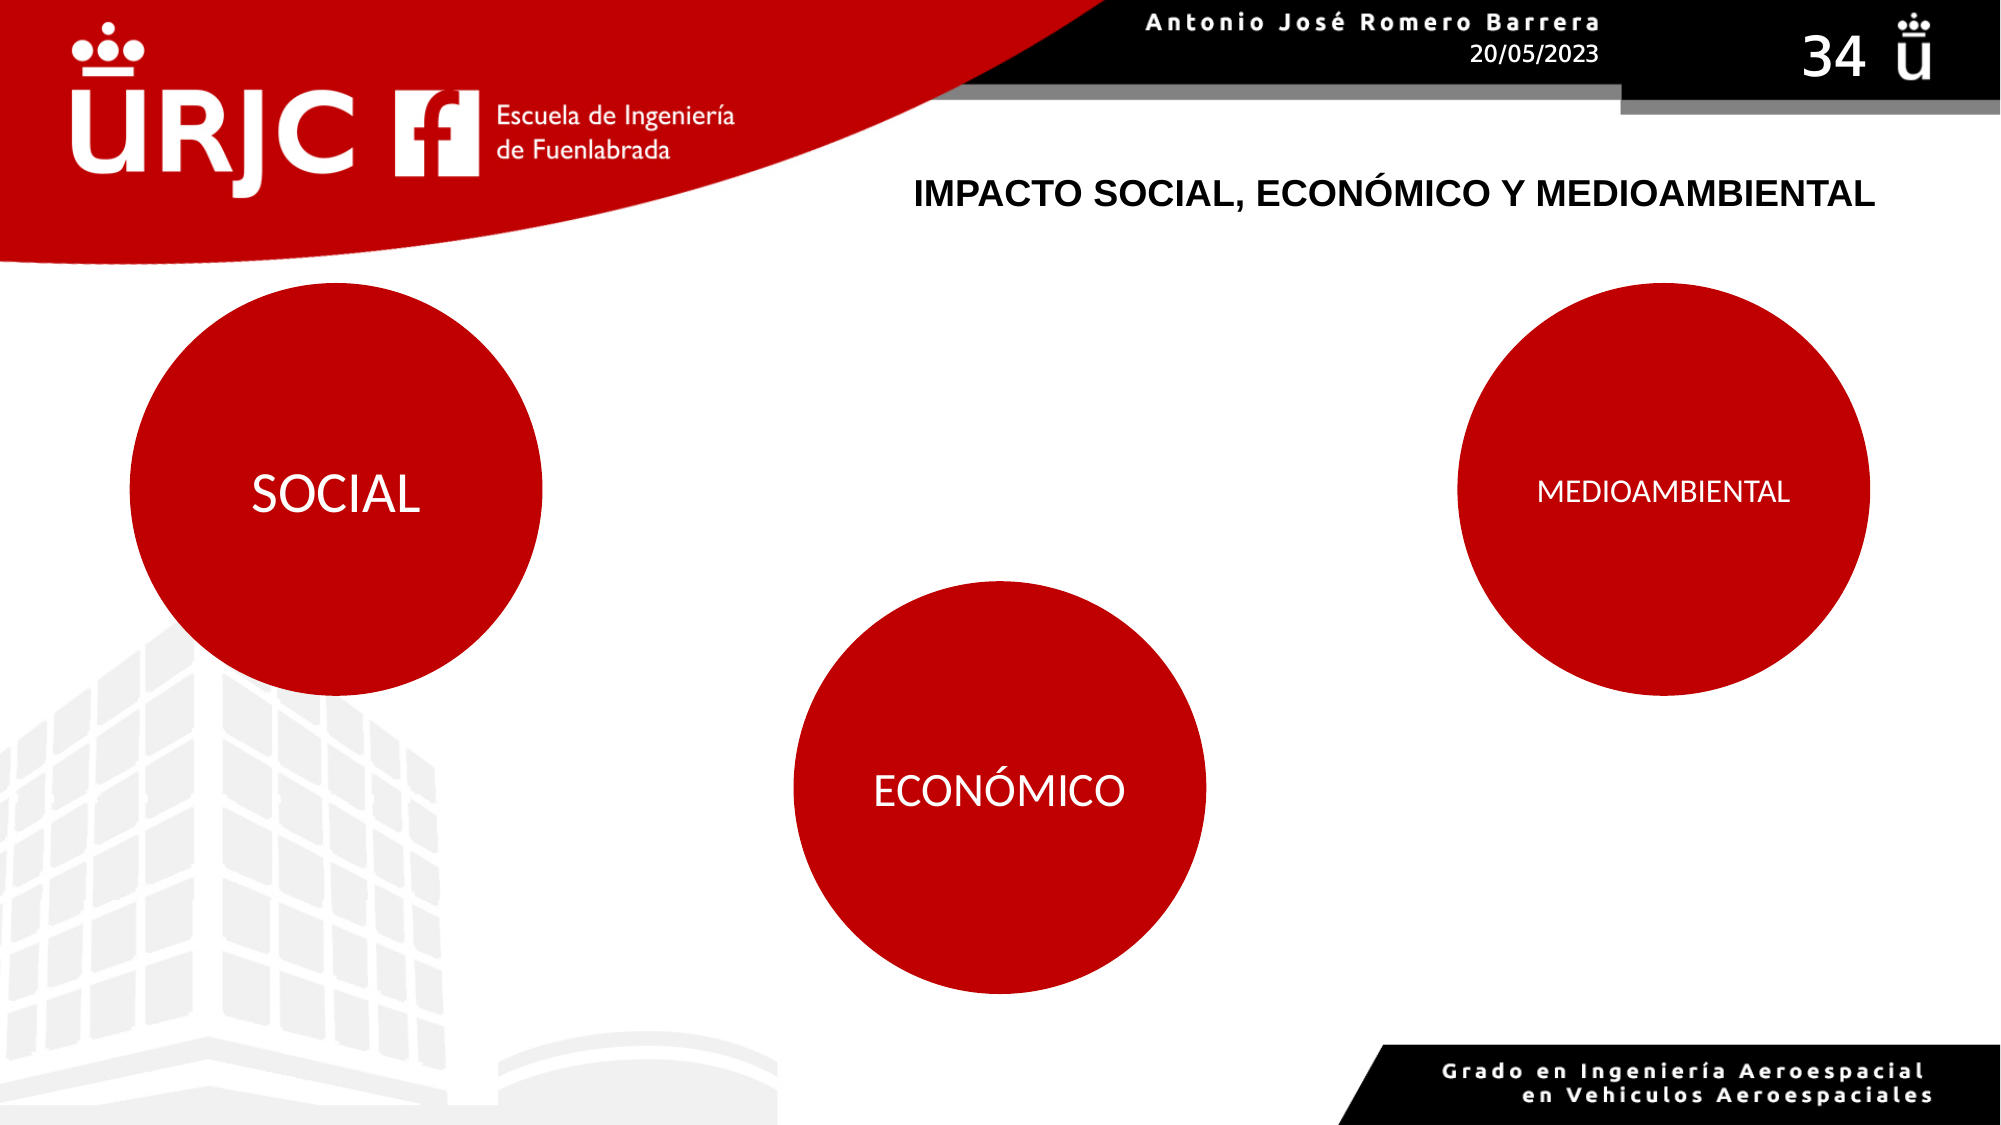

20/05/2023
34
# IMPACTO SOCIAL, ECONÓMICO Y MEDIOAMBIENTAL
SOCIAL
MEDIOAMBIENTAL
ECONÓMICO